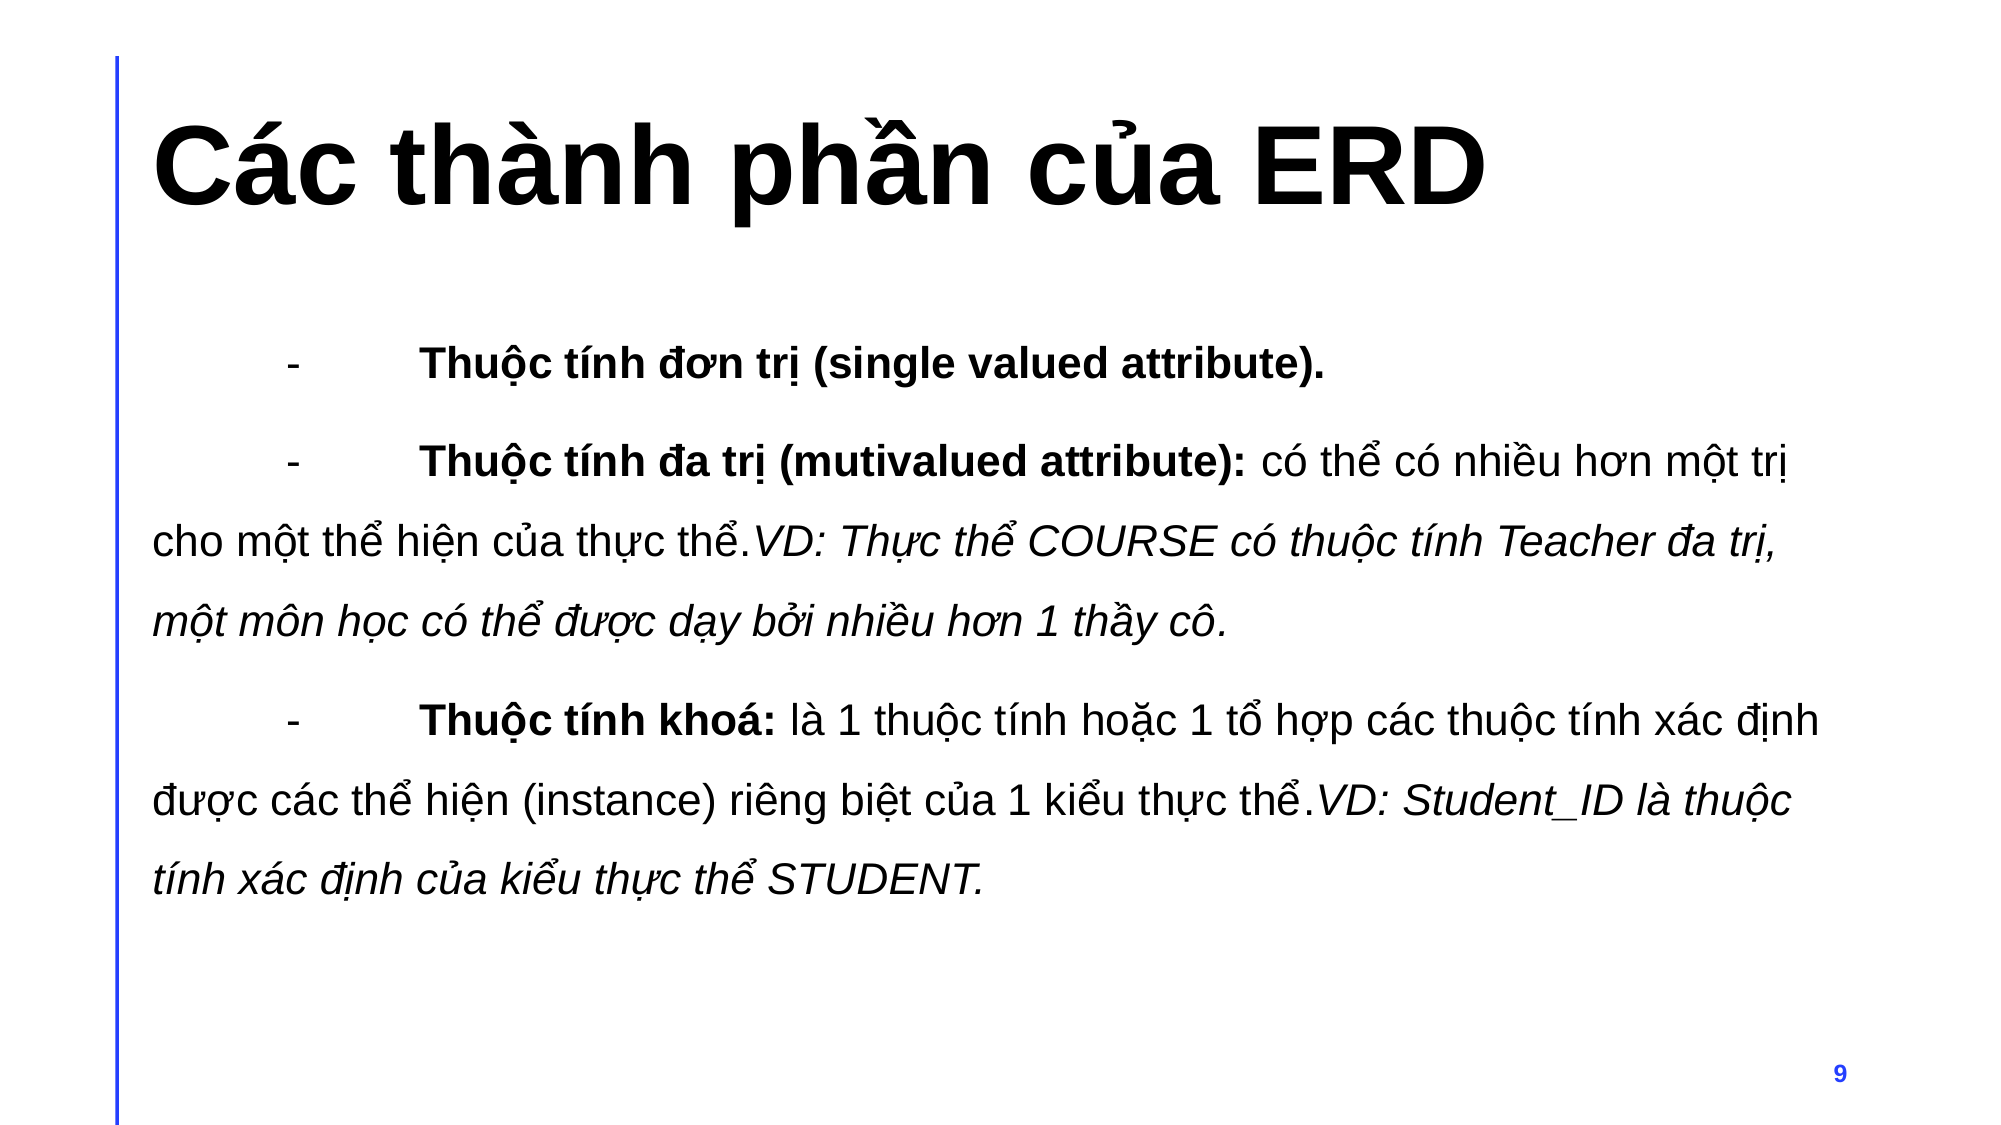

# Các thành phần của ERD
	-	Thuộc tính đơn trị (single valued attribute).
	-	Thuộc tính đa trị (mutivalued attribute): có thể có nhiều hơn một trị cho một thể hiện của thực thể.VD: Thực thể COURSE có thuộc tính Teacher đa trị, một môn học có thể được dạy bởi nhiều hơn 1 thầy cô.
	-	Thuộc tính khoá: là 1 thuộc tính hoặc 1 tổ hợp các thuộc tính xác định được các thể hiện (instance) riêng biệt của 1 kiểu thực thể.VD: Student_ID là thuộc tính xác định của kiểu thực thể STUDENT.

9